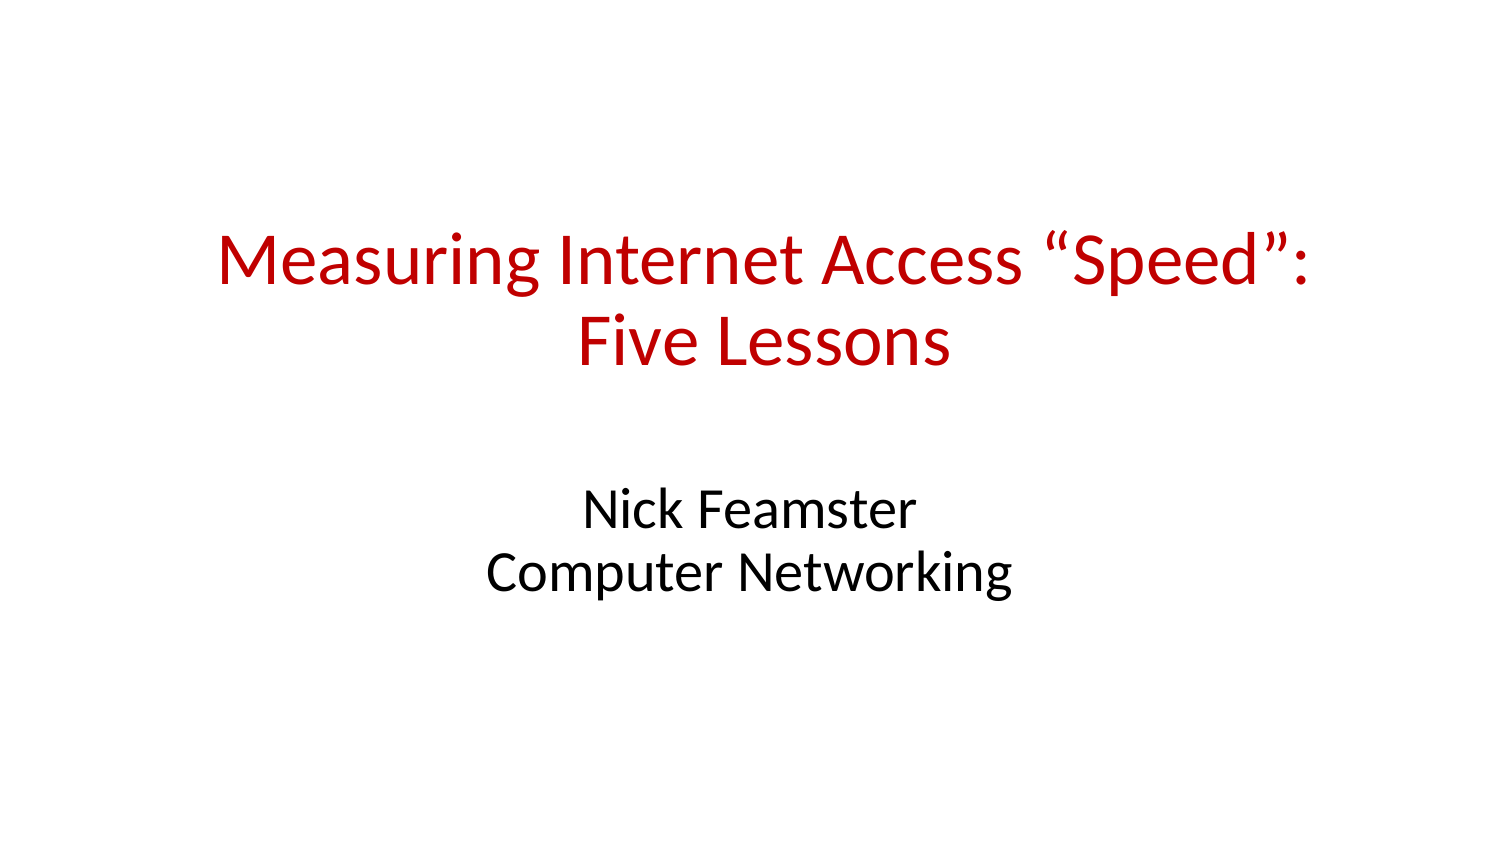

# Measuring Internet Access “Speed”: Five Lessons
Nick Feamster
Computer Networking